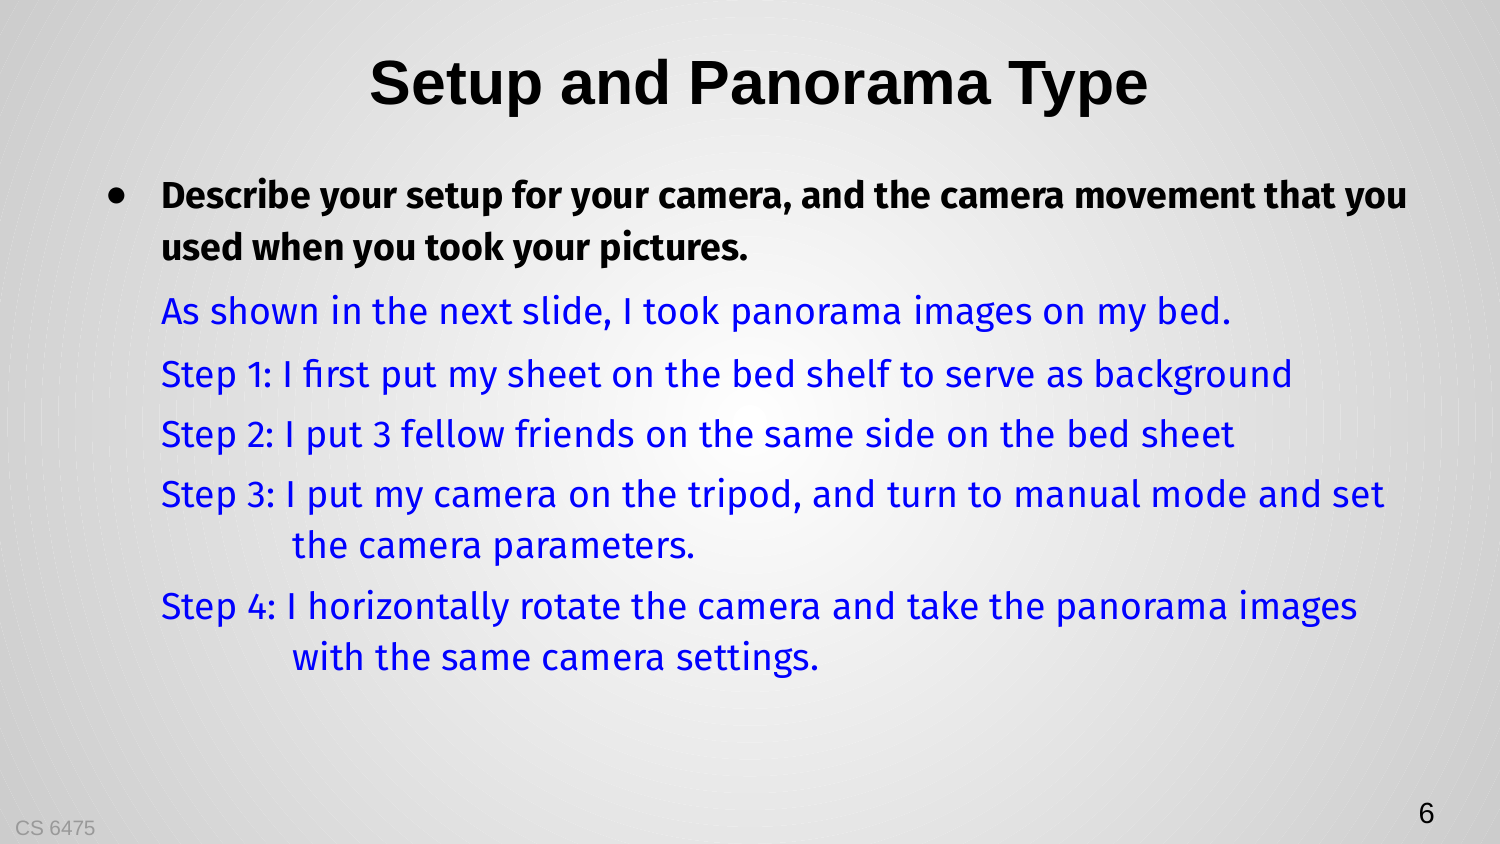

# Setup and Panorama Type
Describe your setup for your camera, and the camera movement that you used when you took your pictures.
As shown in the next slide, I took panorama images on my bed.
Step 1: I first put my sheet on the bed shelf to serve as background
Step 2: I put 3 fellow friends on the same side on the bed sheet
Step 3: I put my camera on the tripod, and turn to manual mode and set the camera parameters.
Step 4: I horizontally rotate the camera and take the panorama images with the same camera settings.

6
CS 6475